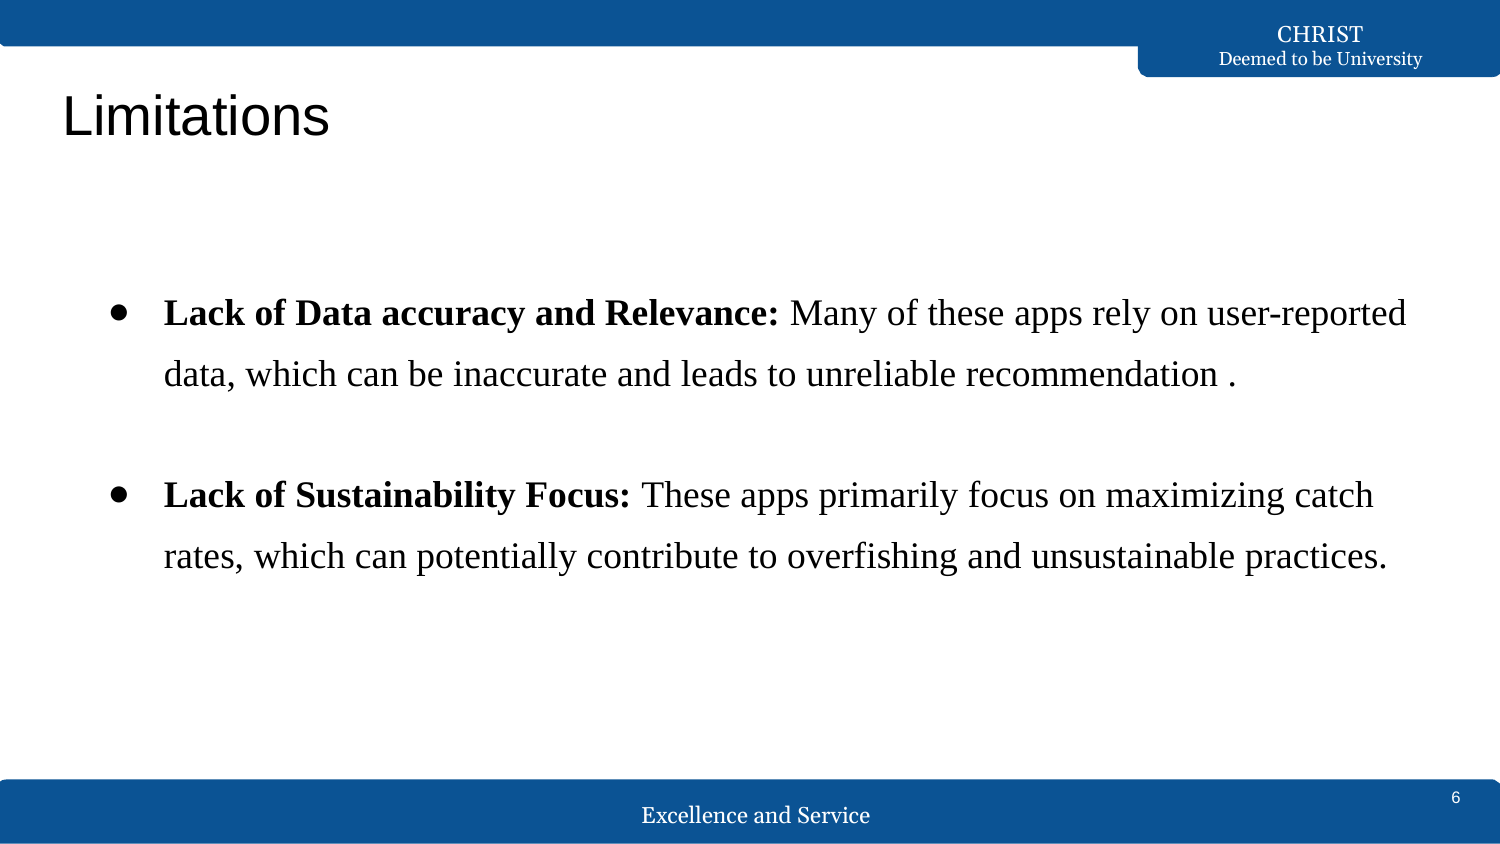

# Limitations
CHRIST
Deemed to be University

Lack of Data accuracy and Relevance: Many of these apps rely on user-reported data, which can be inaccurate and leads to unreliable recommendation .

Lack of Sustainability Focus: These apps primarily focus on maximizing catch rates, which can potentially contribute to overfishing and unsustainable practices.
6
Excellence and Service